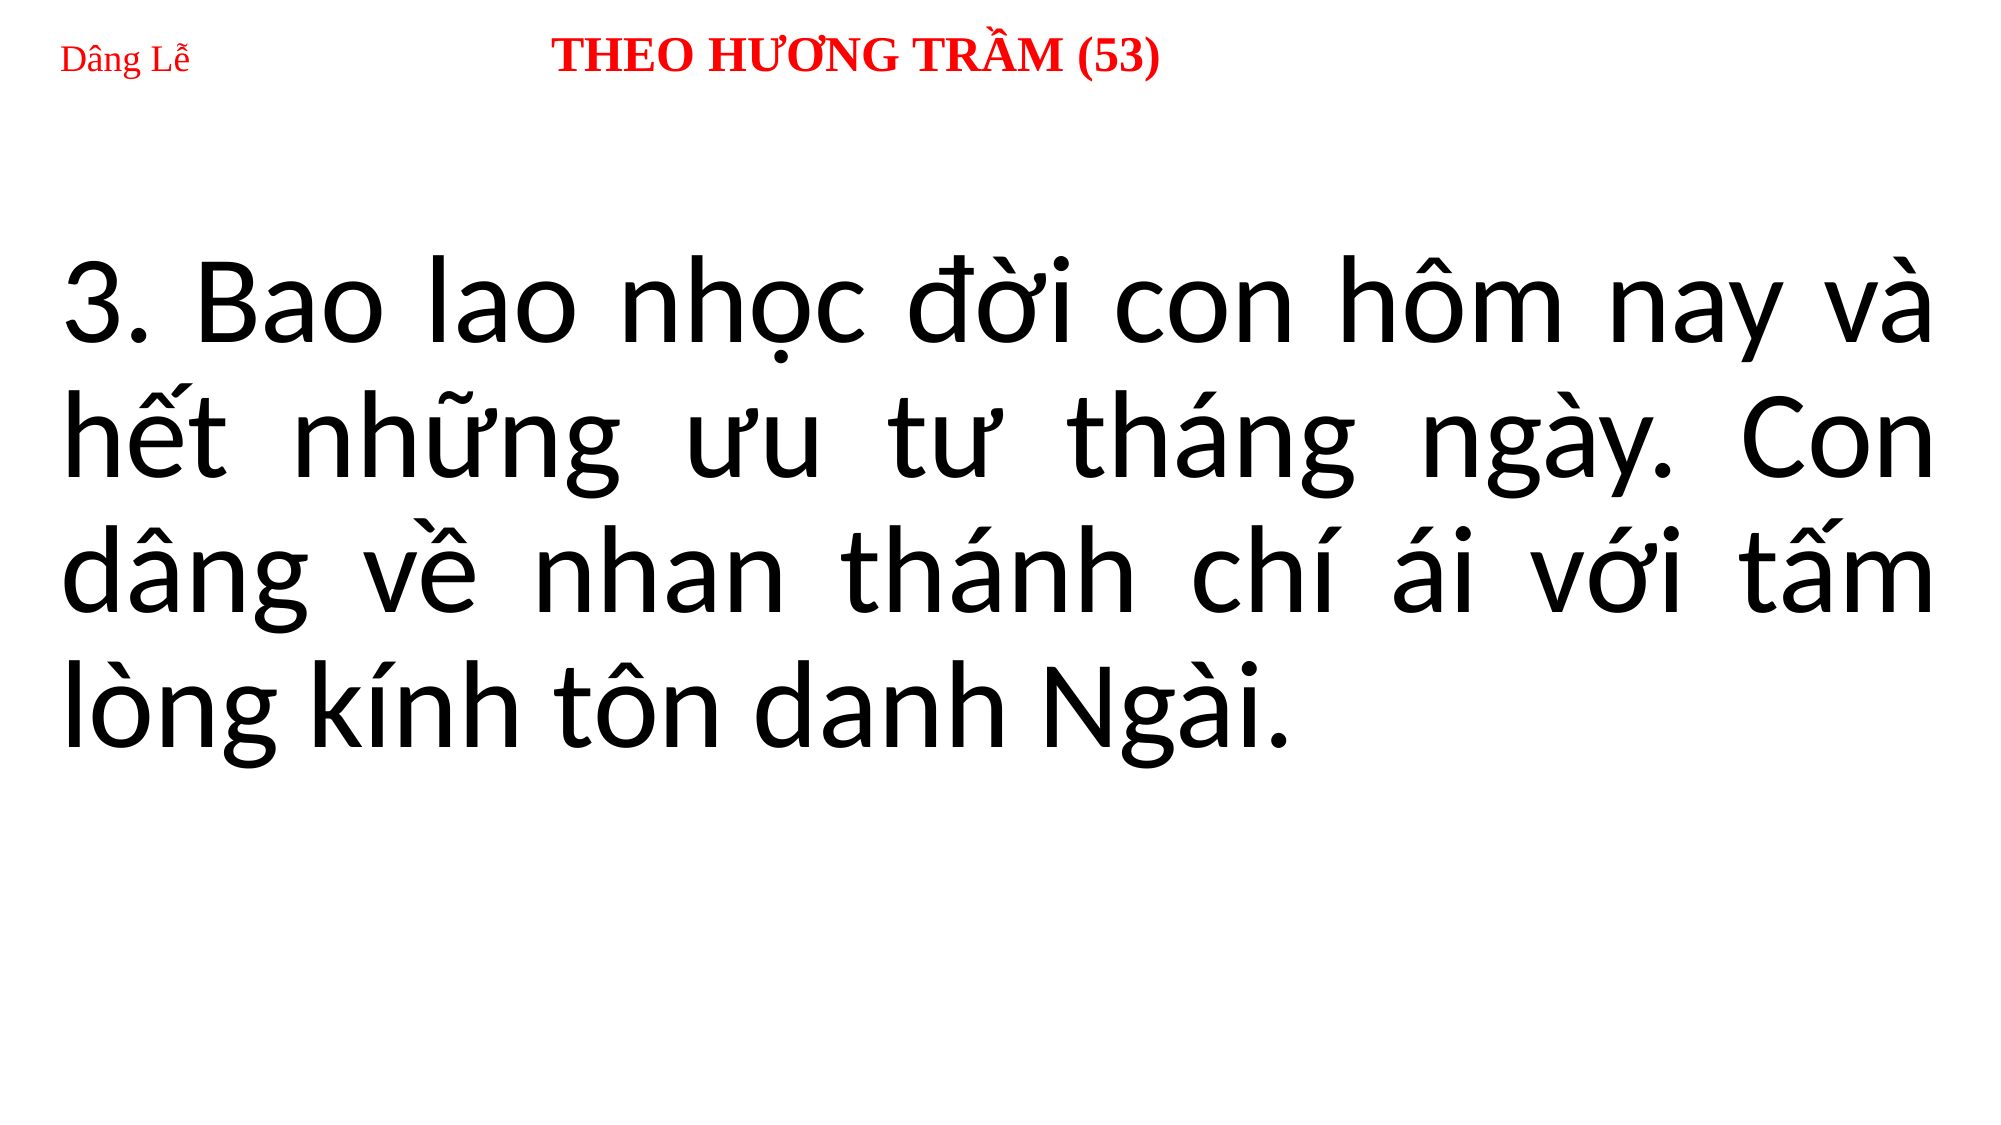

# Dâng Lễ                                      THEO HƯƠNG TRẦM (53)
3. Bao lao nhọc đời con hôm nay và hết những ưu tư tháng ngày. Con dâng về nhan thánh chí ái với tấm lòng kính tôn danh Ngài.